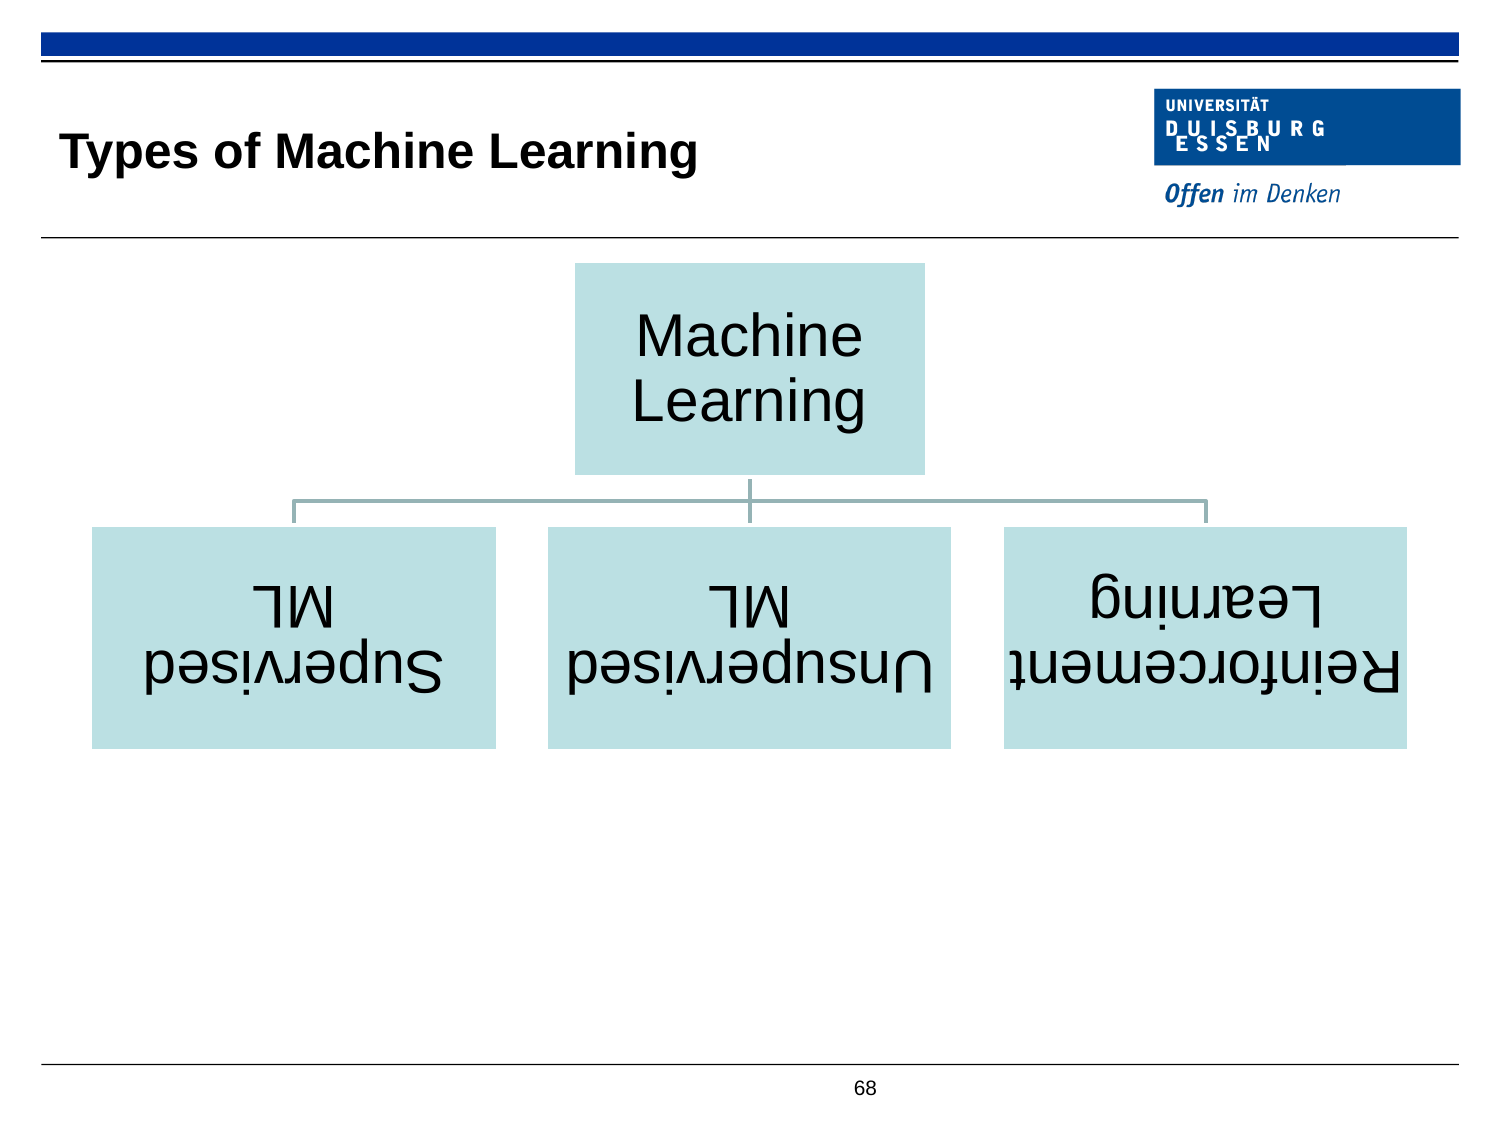

# Types of Machine Learning
Machine Learning
Supervised ML
Unsupervised ML
Reinforcement Learning